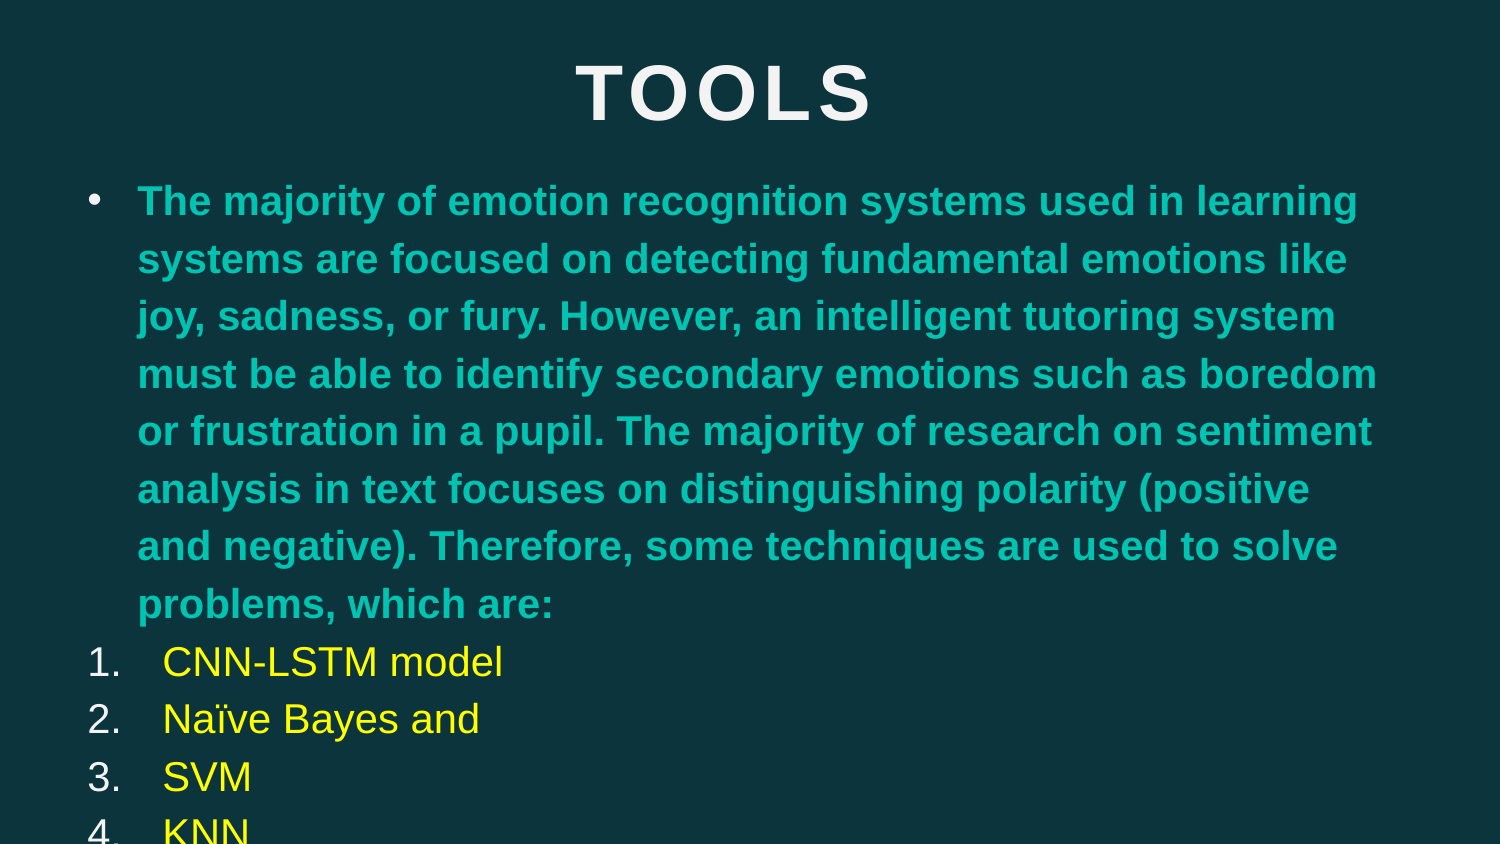

# TOOLS
The majority of emotion recognition systems used in learning systems are focused on detecting fundamental emotions like joy, sadness, or fury. However, an intelligent tutoring system must be able to identify secondary emotions such as boredom or frustration in a pupil. The majority of research on sentiment analysis in text focuses on distinguishing polarity (positive and negative). Therefore, some techniques are used to solve problems, which are:
CNN-LSTM model
Naïve Bayes and
SVM
KNN